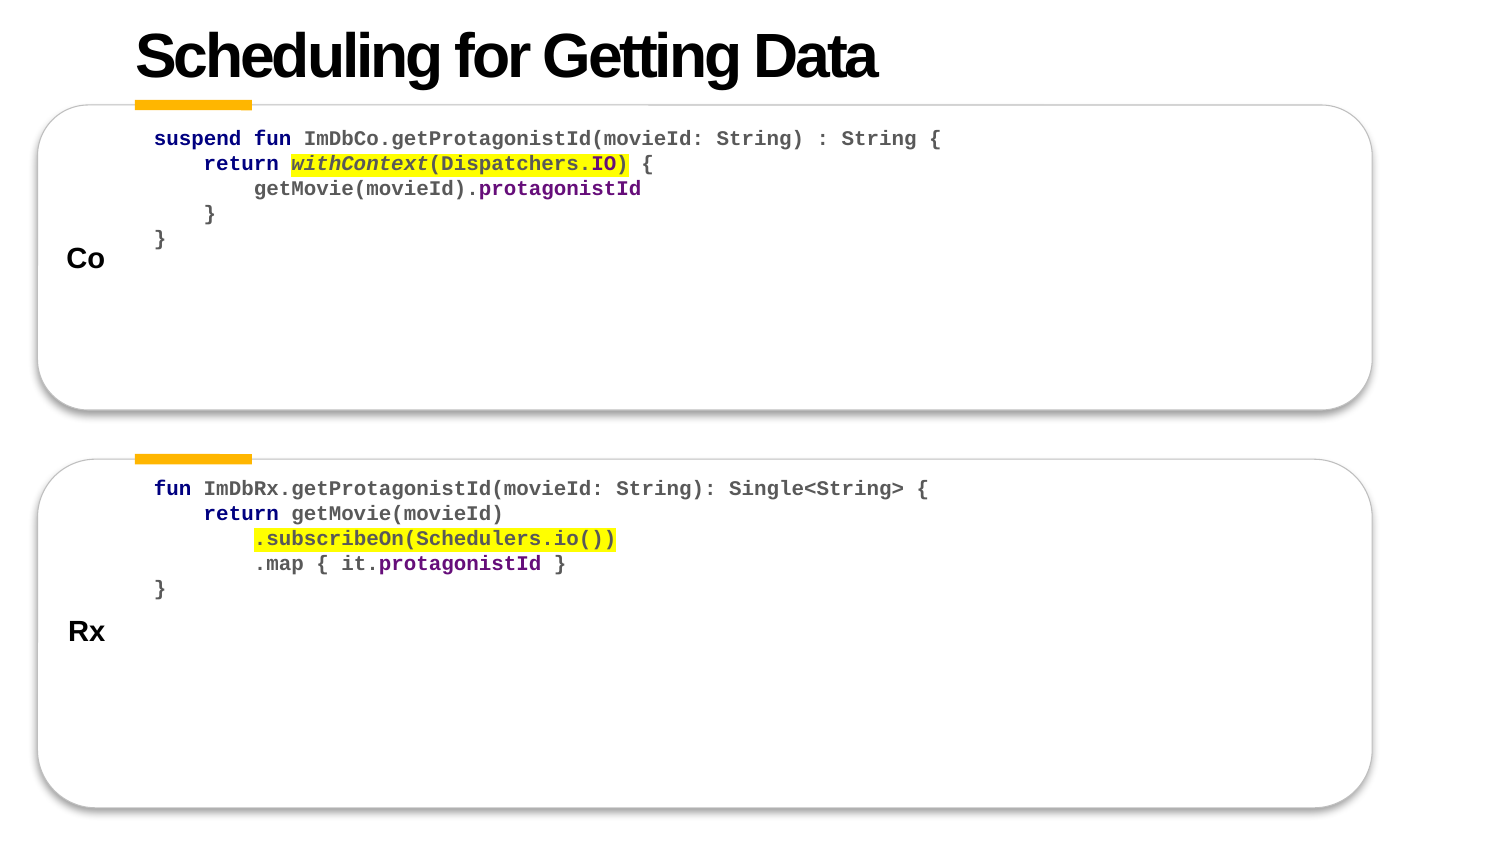

# Scheduling for Getting Data
suspend fun ImDbCo.getProtagonistId(movieId: String) : String {
    return withContext(Dispatchers.IO) {
        getMovie(movieId).protagonistId
    }
}
fun ImDbRx.getProtagonistId(movieId: String): Single<String> {
    return getMovie(movieId)
        .subscribeOn(Schedulers.io())
        .map { it.protagonistId }
}

Co

Rx